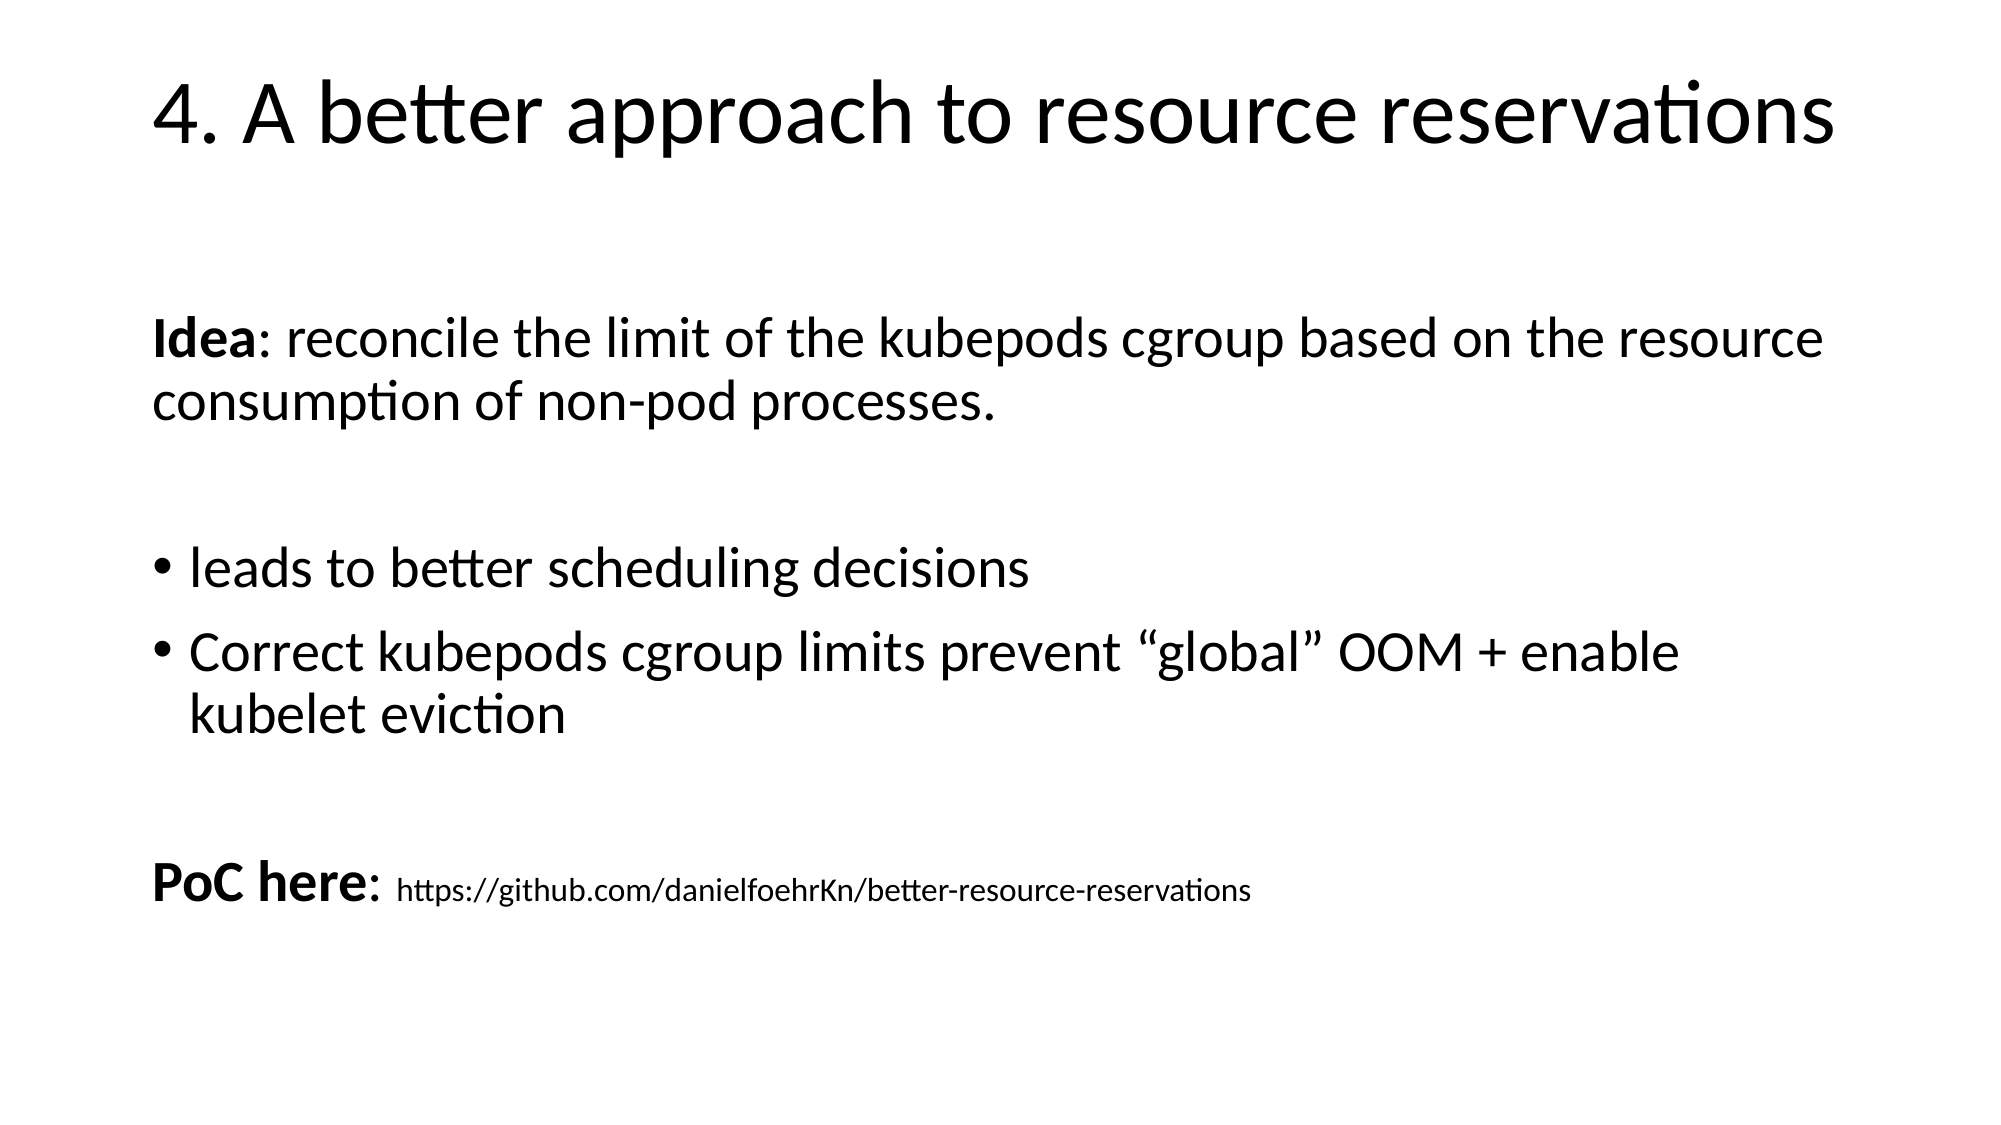

# 4. A better approach to resource reservations
Idea: reconcile the limit of the kubepods cgroup based on the resource consumption of non-pod processes.

leads to better scheduling decisions
Correct kubepods cgroup limits prevent “global” OOM + enable kubelet eviction

PoC here: https://github.com/danielfoehrKn/better-resource-reservations